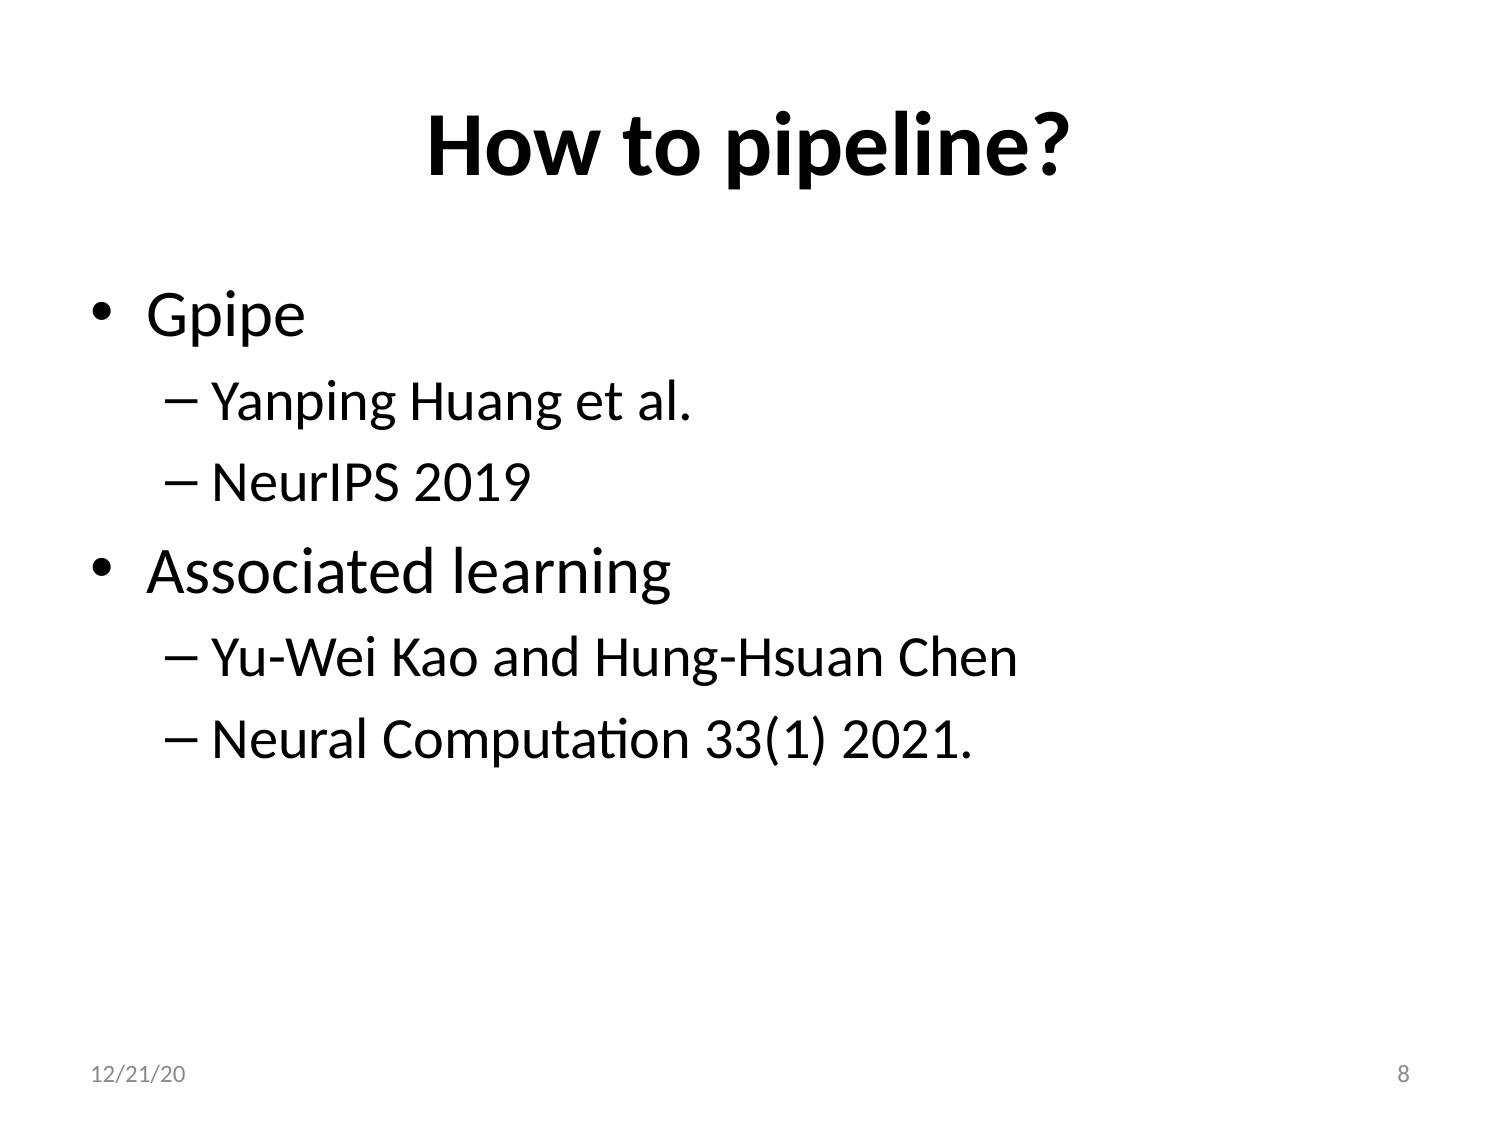

# How to pipeline?
Gpipe
Yanping Huang et al.
NeurIPS 2019
Associated learning
Yu-Wei Kao and Hung-Hsuan Chen
Neural Computation 33(1) 2021.
12/21/20
8